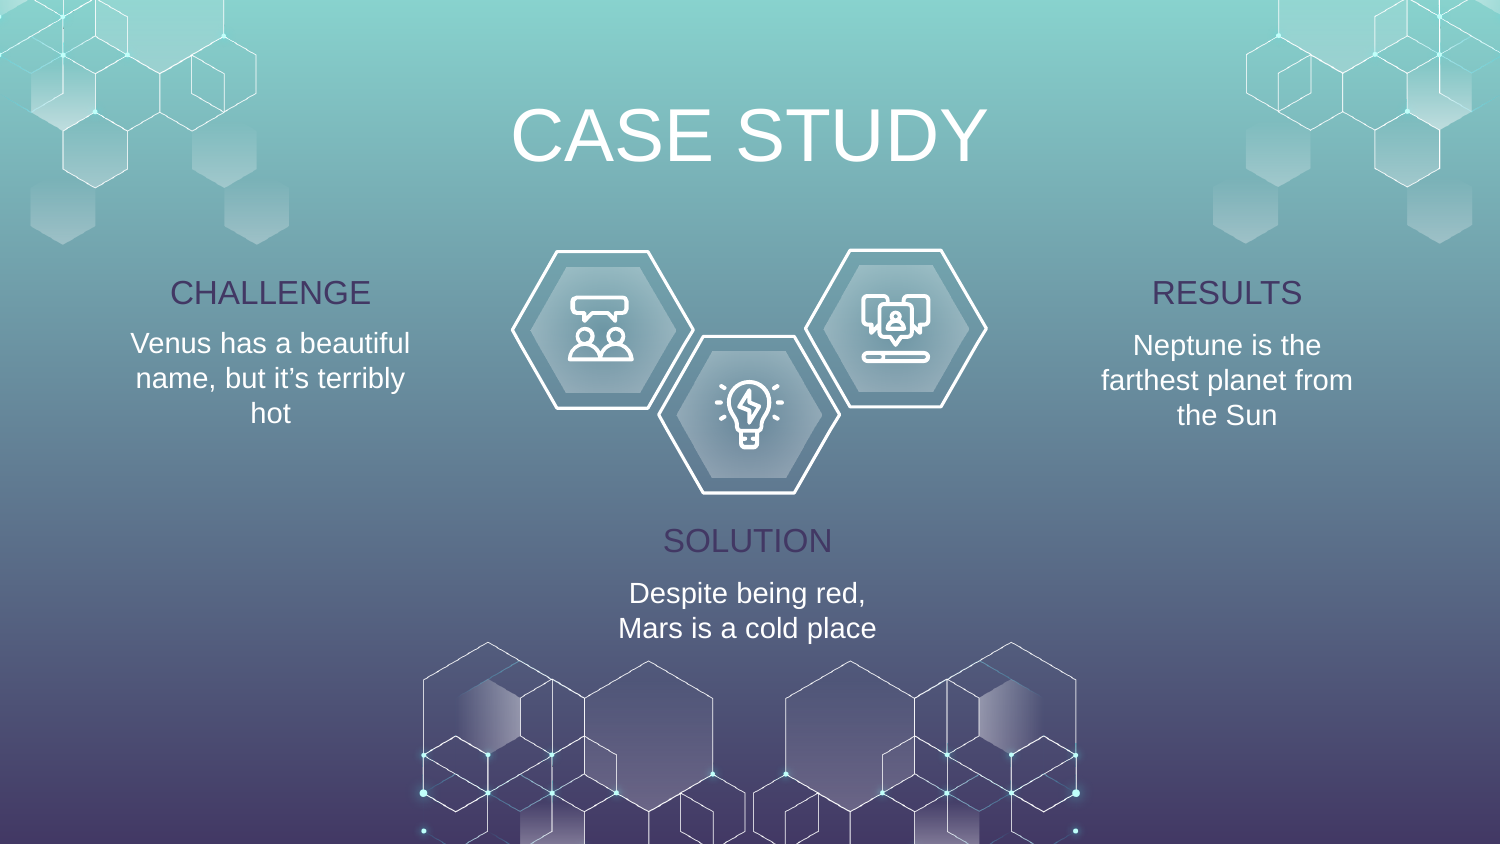

# CASE STUDY

CHALLENGE
RESULTS

Venus has a beautiful name, but it’s terribly hot
Neptune is the farthest planet from the Sun

SOLUTION
Despite being red, Mars is a cold place